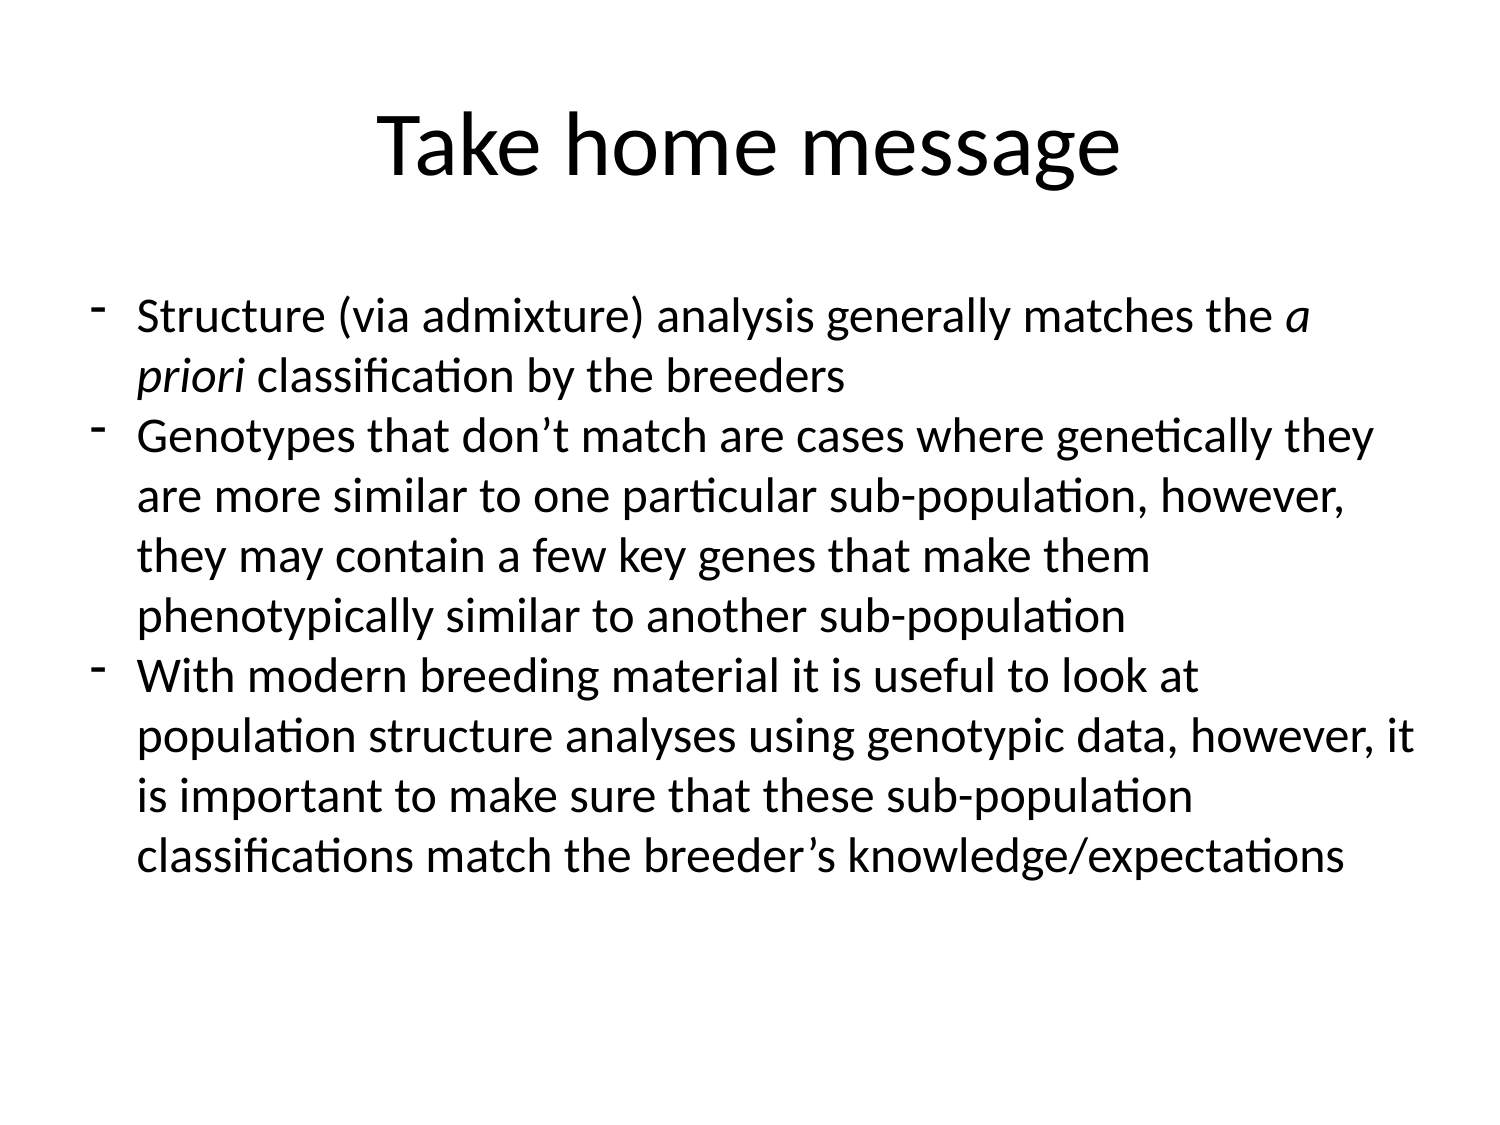

# Take home message
Structure (via admixture) analysis generally matches the a priori classification by the breeders
Genotypes that don’t match are cases where genetically they are more similar to one particular sub-population, however, they may contain a few key genes that make them phenotypically similar to another sub-population
With modern breeding material it is useful to look at population structure analyses using genotypic data, however, it is important to make sure that these sub-population classifications match the breeder’s knowledge/expectations